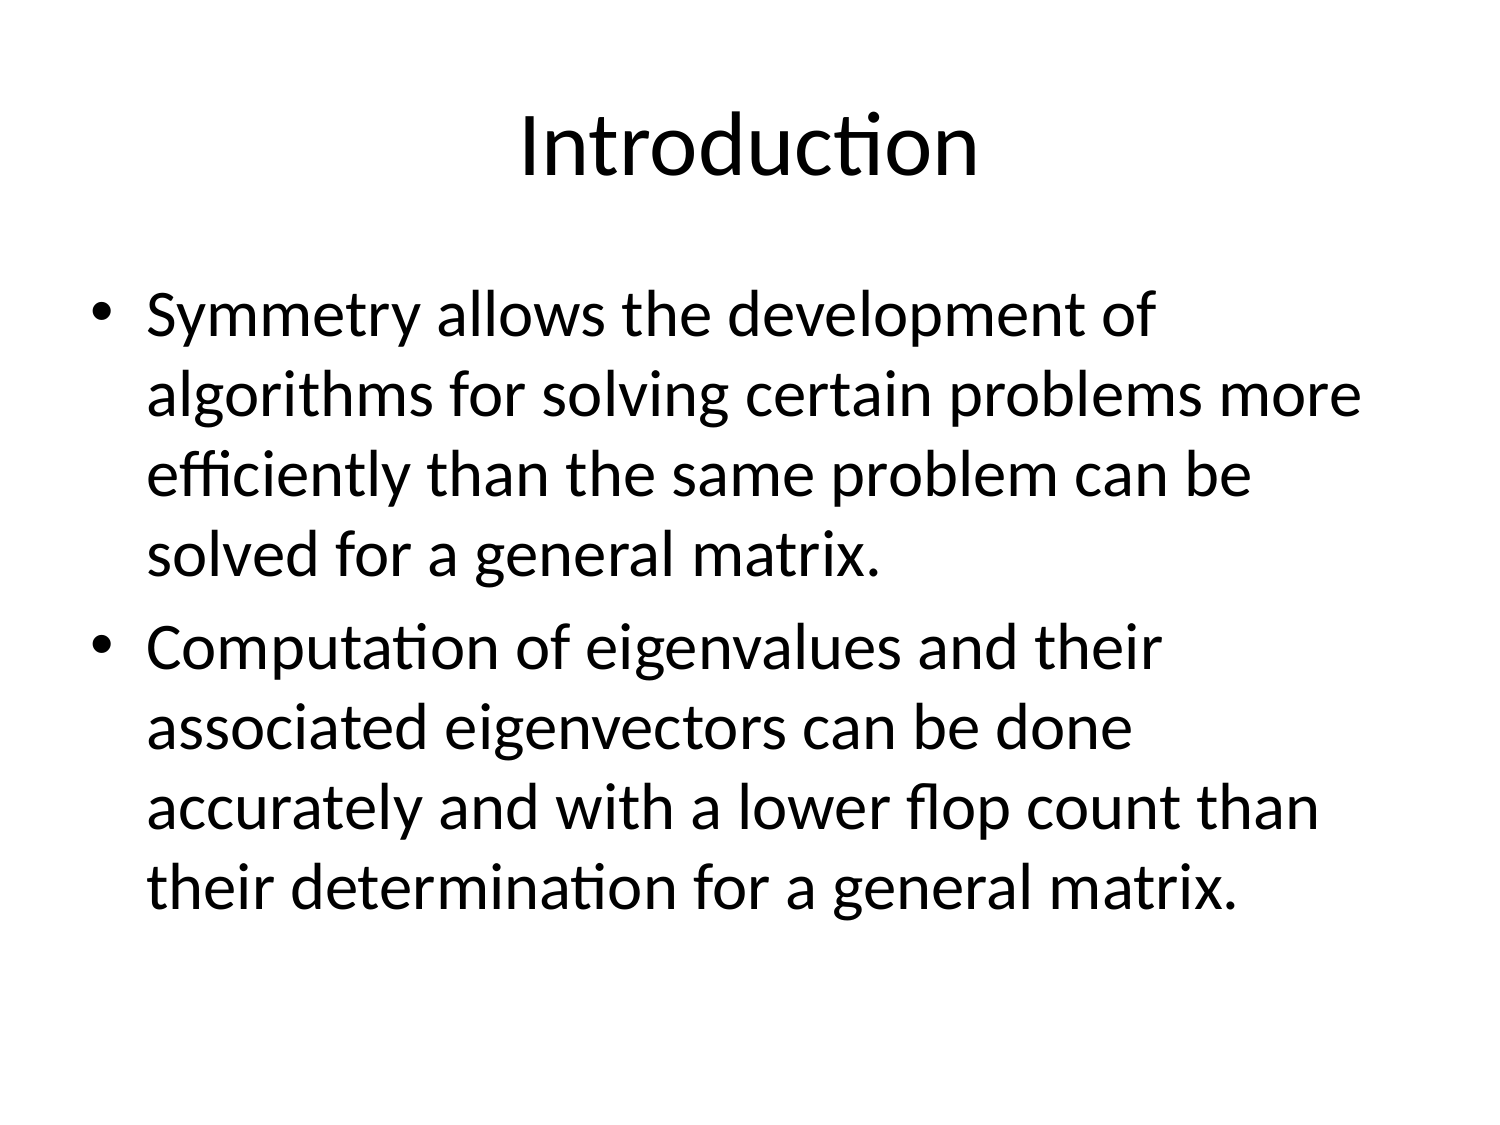

# Introduction
Symmetry allows the development of algorithms for solving certain problems more efficiently than the same problem can be solved for a general matrix.
Computation of eigenvalues and their associated eigenvectors can be done accurately and with a lower flop count than their determination for a general matrix.